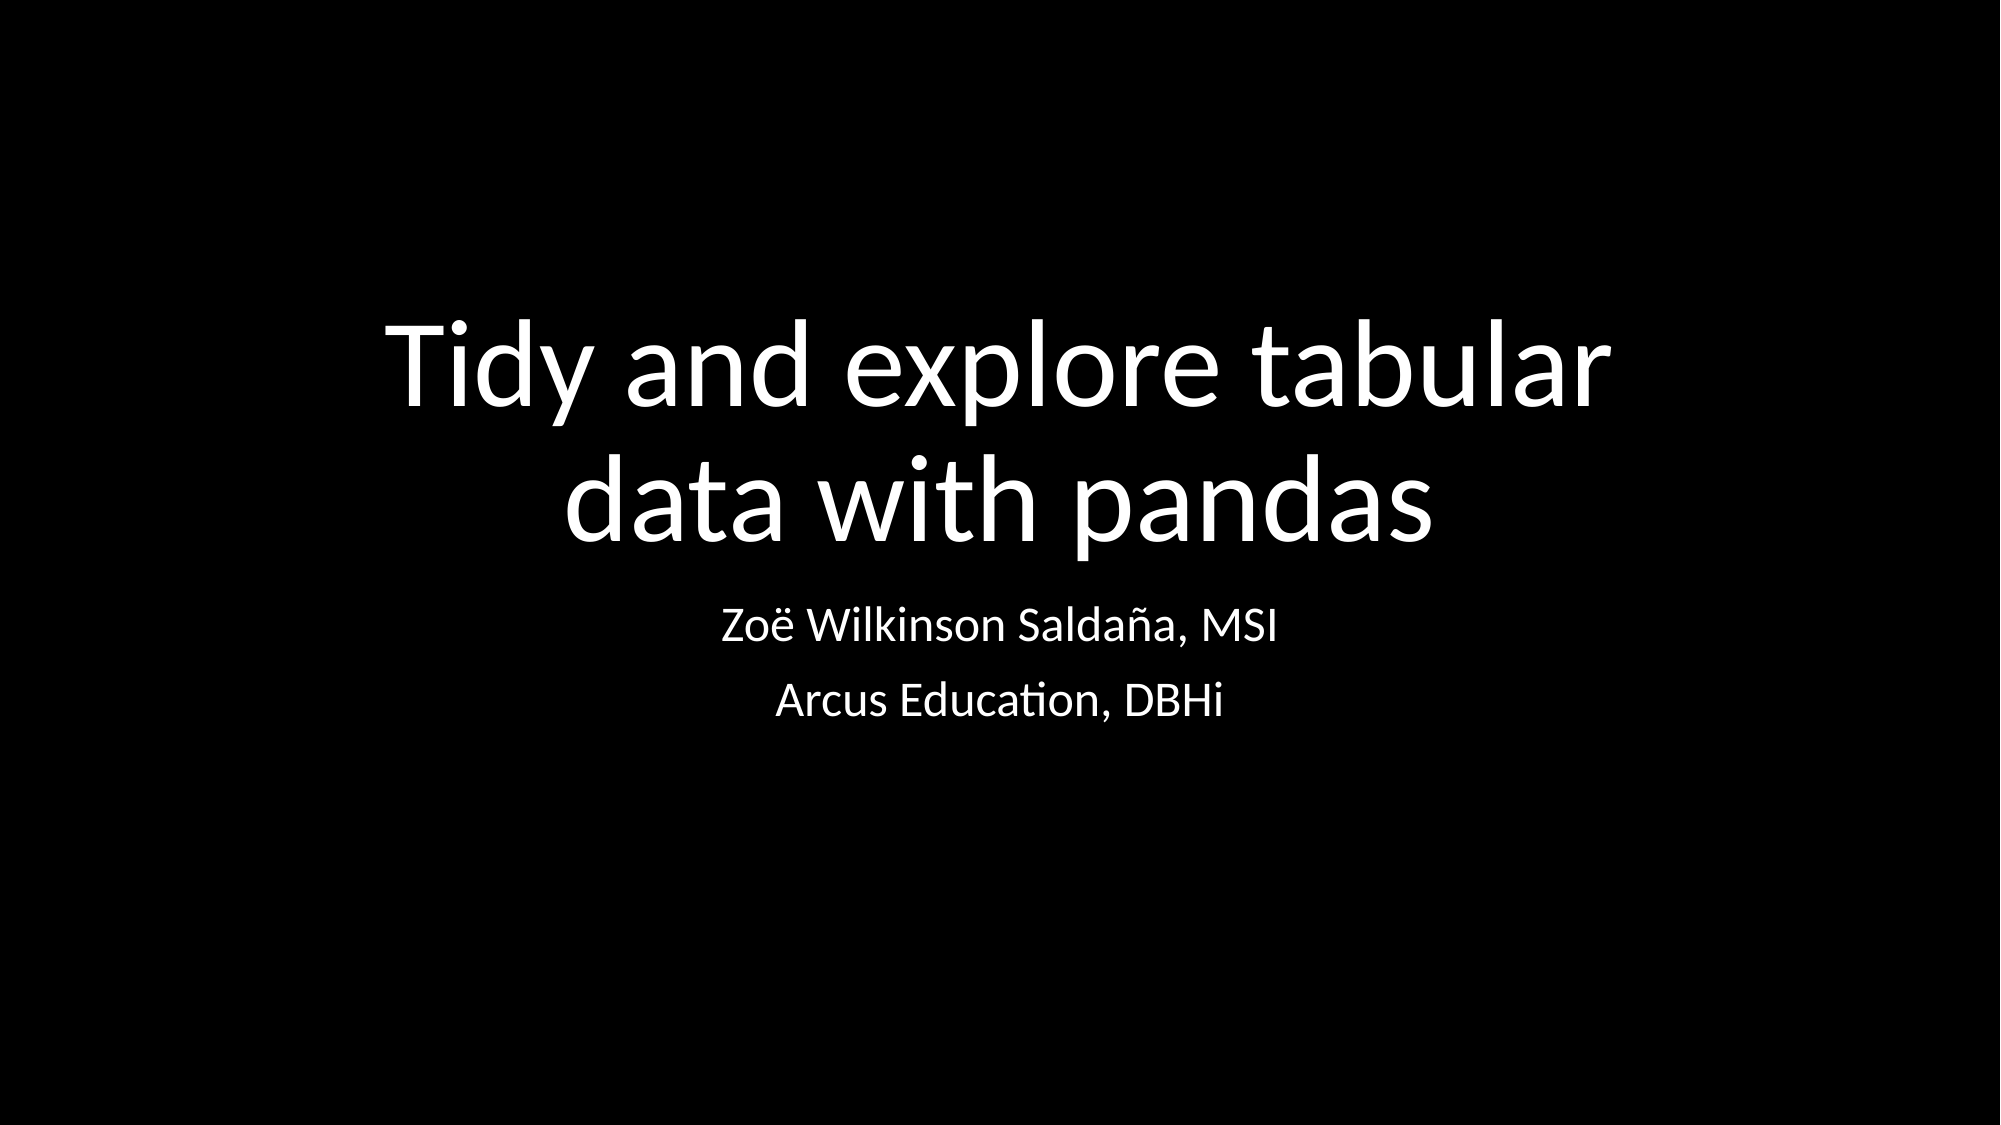

# Tidy and explore tabular data with pandas
Zoë Wilkinson Saldaña, MSI
Arcus Education, DBHi